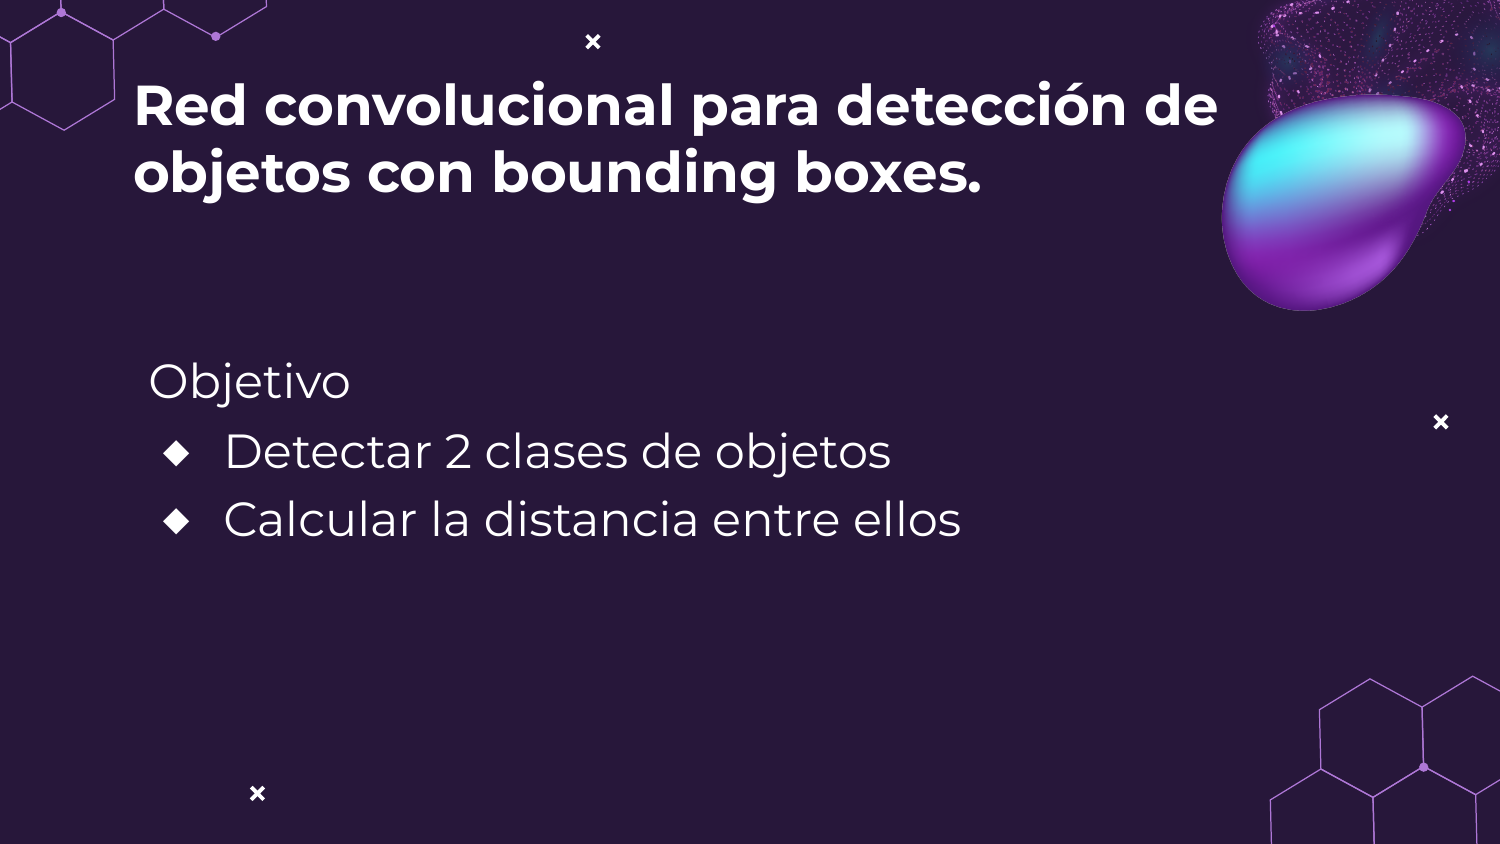

Red convolucional para detección de objetos con bounding boxes.
Objetivo
Detectar 2 clases de objetos
Calcular la distancia entre ellos